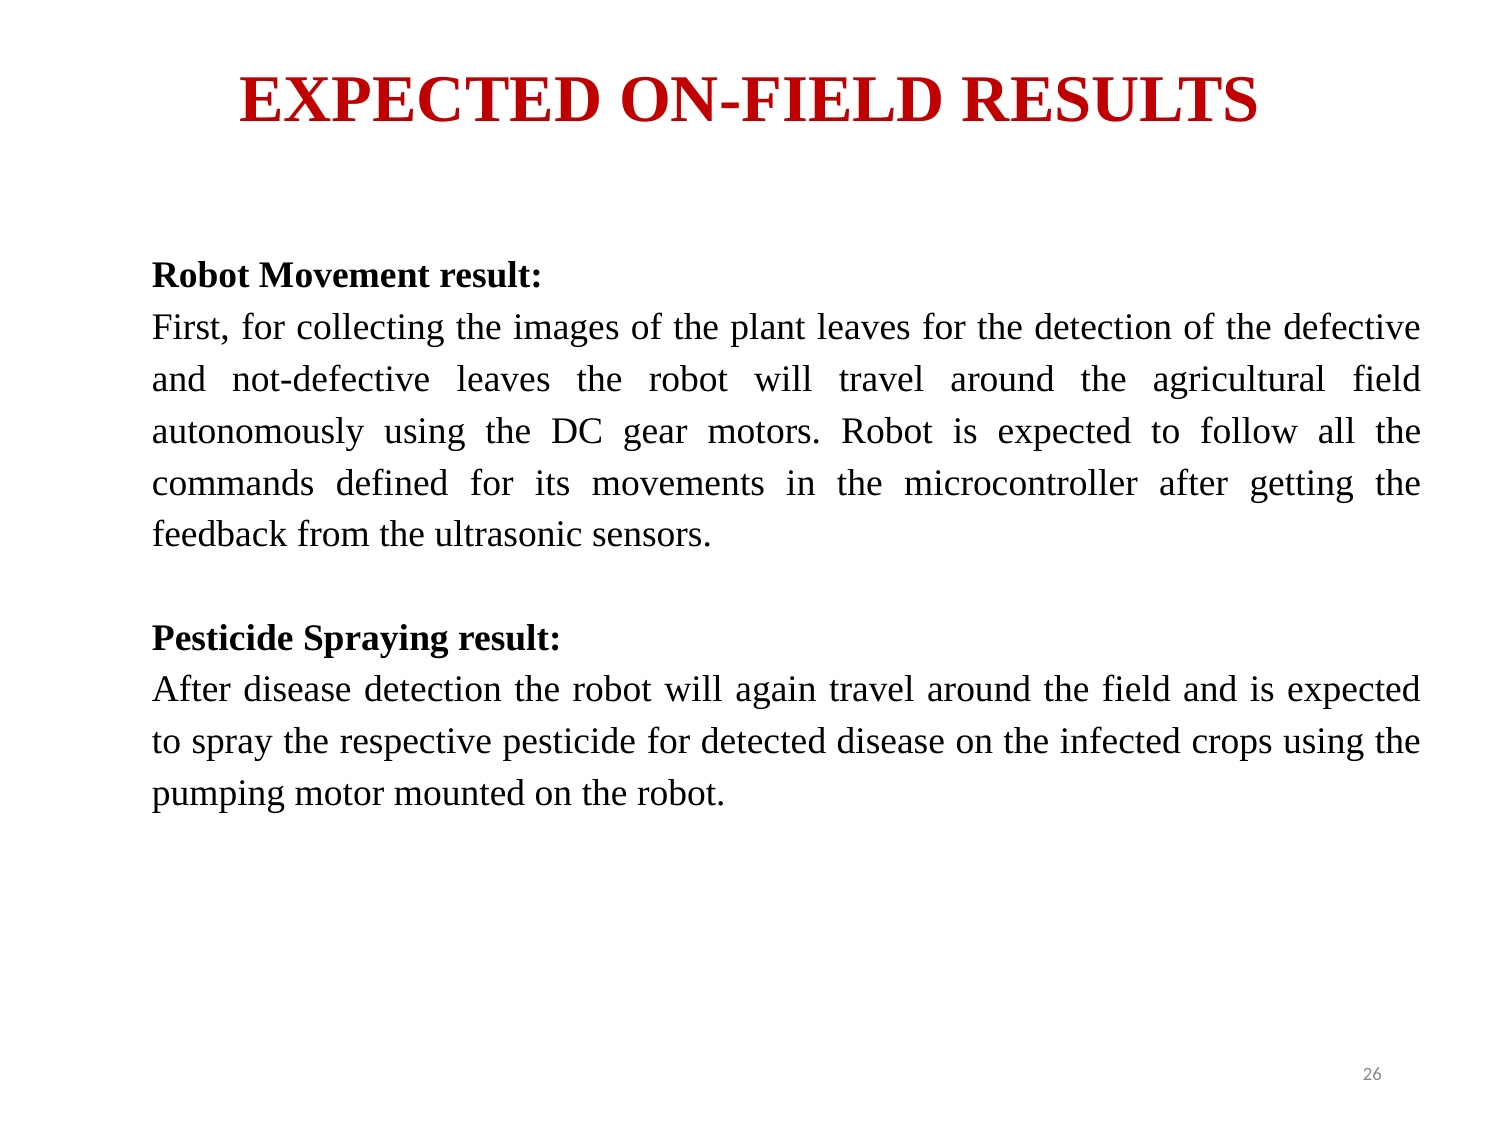

EXPECTED ON-FIELD RESULTS
Robot Movement result:
First, for collecting the images of the plant leaves for the detection of the defective and not-defective leaves the robot will travel around the agricultural field autonomously using the DC gear motors. Robot is expected to follow all the commands defined for its movements in the microcontroller after getting the feedback from the ultrasonic sensors.

Pesticide Spraying result:
After disease detection the robot will again travel around the field and is expected to spray the respective pesticide for detected disease on the infected crops using the pumping motor mounted on the robot.

26